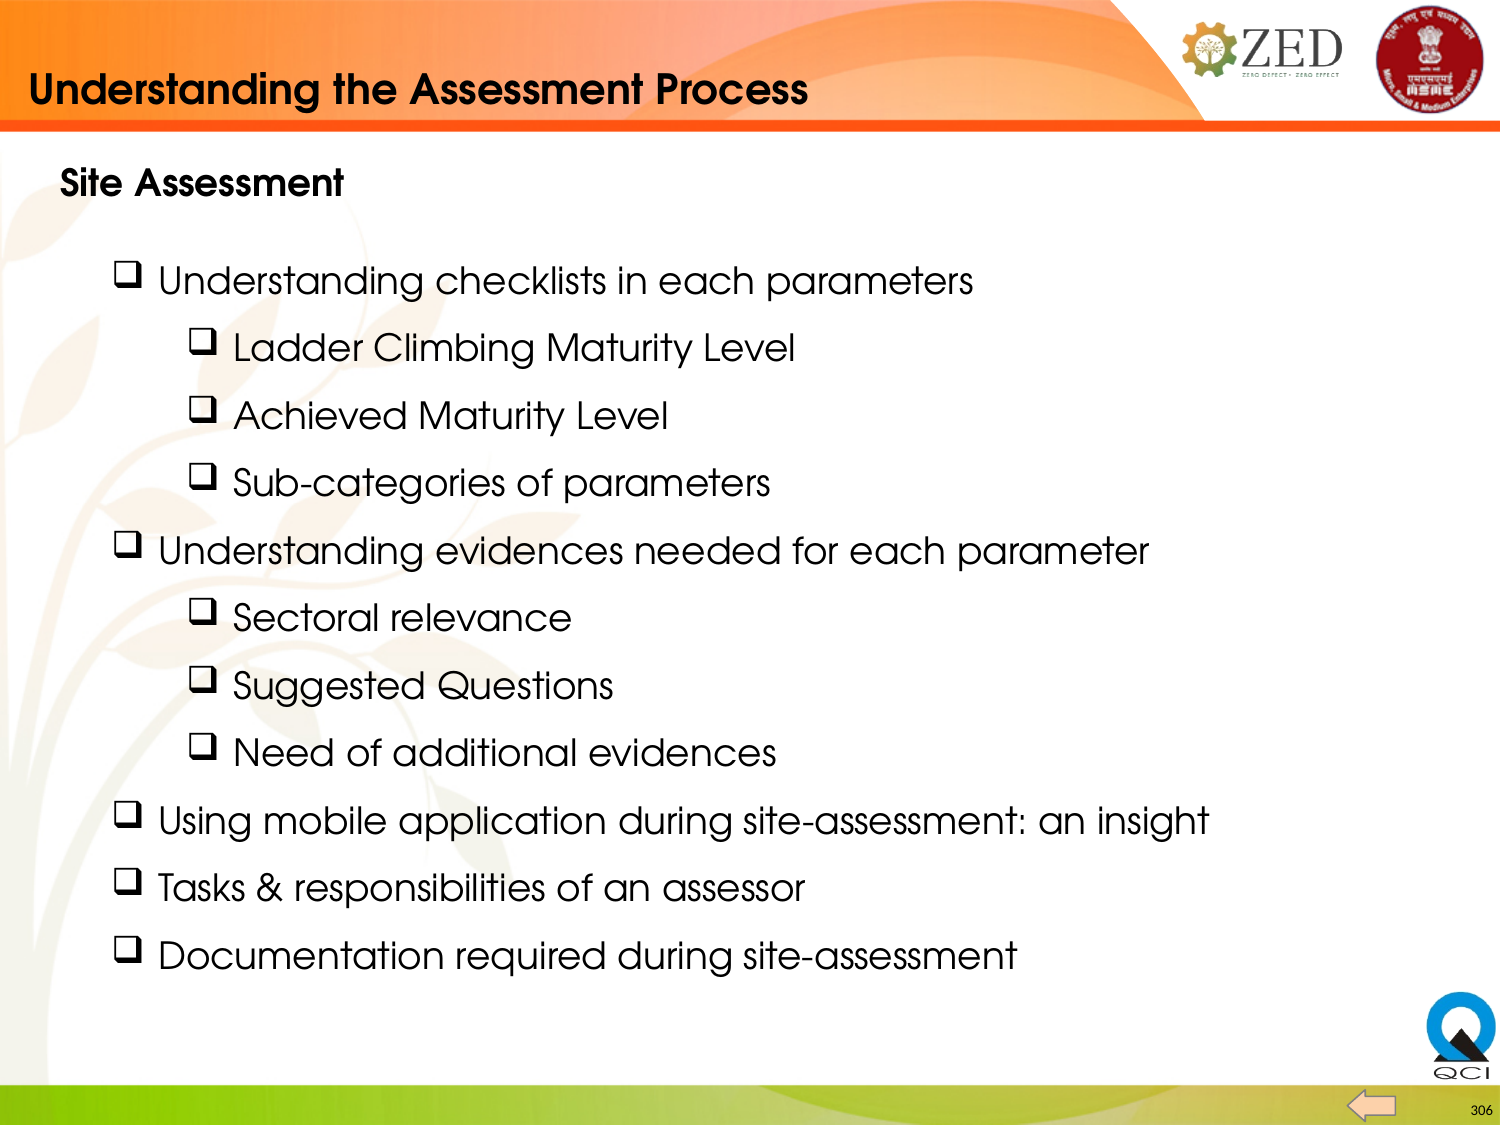

# Understanding the Assessment Process
Site Assessment
Understanding checklists in each parameters
Ladder Climbing Maturity Level
Achieved Maturity Level
Sub-categories of parameters
Understanding evidences needed for each parameter
Sectoral relevance
Suggested Questions
Need of additional evidences
Using mobile application during site-assessment: an insight
Tasks & responsibilities of an assessor
Documentation required during site-assessment